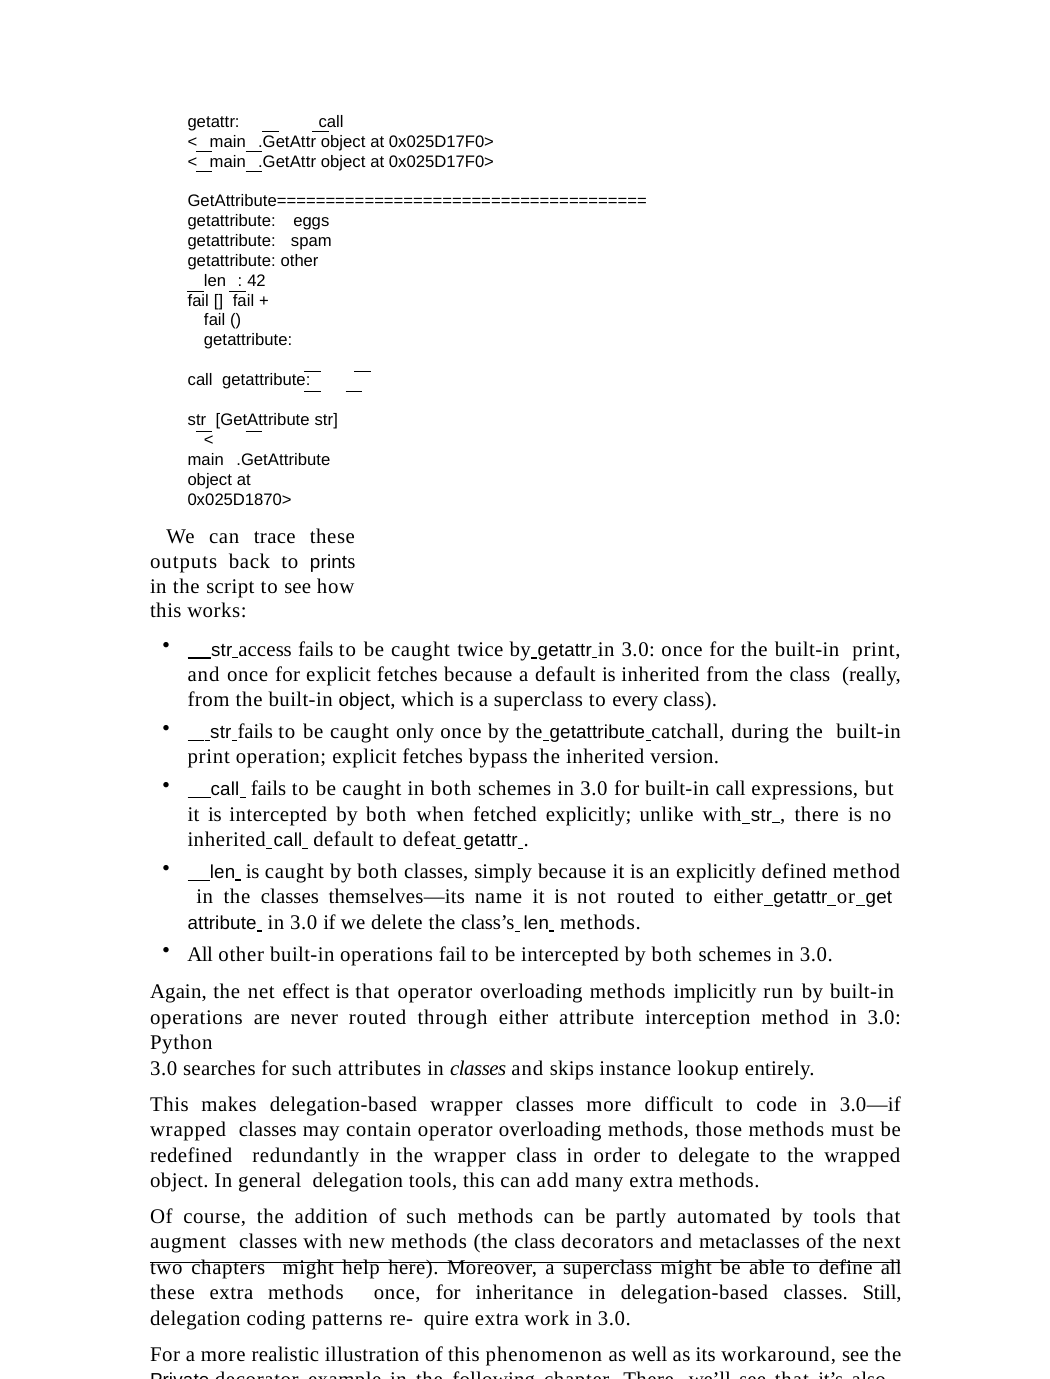

getattr:	call
< main .GetAttr object at 0x025D17F0>
< main .GetAttr object at 0x025D17F0>

GetAttribute======================================
getattribute: eggs  getattribute: spam  getattribute: other
len : 42  fail []  fail +
fail ()
getattribute:	call  getattribute:	str  [GetAttribute str]
< main .GetAttribute object at 0x025D1870>
We can trace these outputs back to prints in the script to see how this works:
    str access fails to be caught twice by getattr in 3.0: once for the built-in  print, and once for explicit fetches because a default is inherited from the class  (really, from the built-in object, which is a superclass to every class).
    str fails to be caught only once by the getattribute catchall, during the  built-in print operation; explicit fetches bypass the inherited version.
    call fails to be caught in both schemes in 3.0 for built-in call expressions, but  it is intercepted by both when fetched explicitly; unlike with str , there is no  inherited call default to defeat getattr .
    len is caught by both classes, simply because it is an explicitly defined method  in the classes themselves—its name it is not routed to either getattr or get  attribute in 3.0 if we delete the class’s len methods.
All other built-in operations fail to be intercepted by both schemes in 3.0.
Again, the net effect is that operator overloading methods implicitly run by built-in  operations are never routed through either attribute interception method in 3.0: Python
3.0 searches for such attributes in classes and skips instance lookup entirely.
This makes delegation-based wrapper classes more difficult to code in 3.0—if wrapped  classes may contain operator overloading methods, those methods must be redefined  redundantly in the wrapper class in order to delegate to the wrapped object. In general  delegation tools, this can add many extra methods.
Of course, the addition of such methods can be partly automated by tools that augment  classes with new methods (the class decorators and metaclasses of the next two chapters  might help here). Moreover, a superclass might be able to define all these extra methods  once, for inheritance in delegation-based classes. Still, delegation coding patterns re-  quire extra work in 3.0.
For a more realistic illustration of this phenomenon as well as its workaround, see the
Private decorator example in the following chapter. There, we’ll see that it’s also

    getattr    and     getattribute      |  969